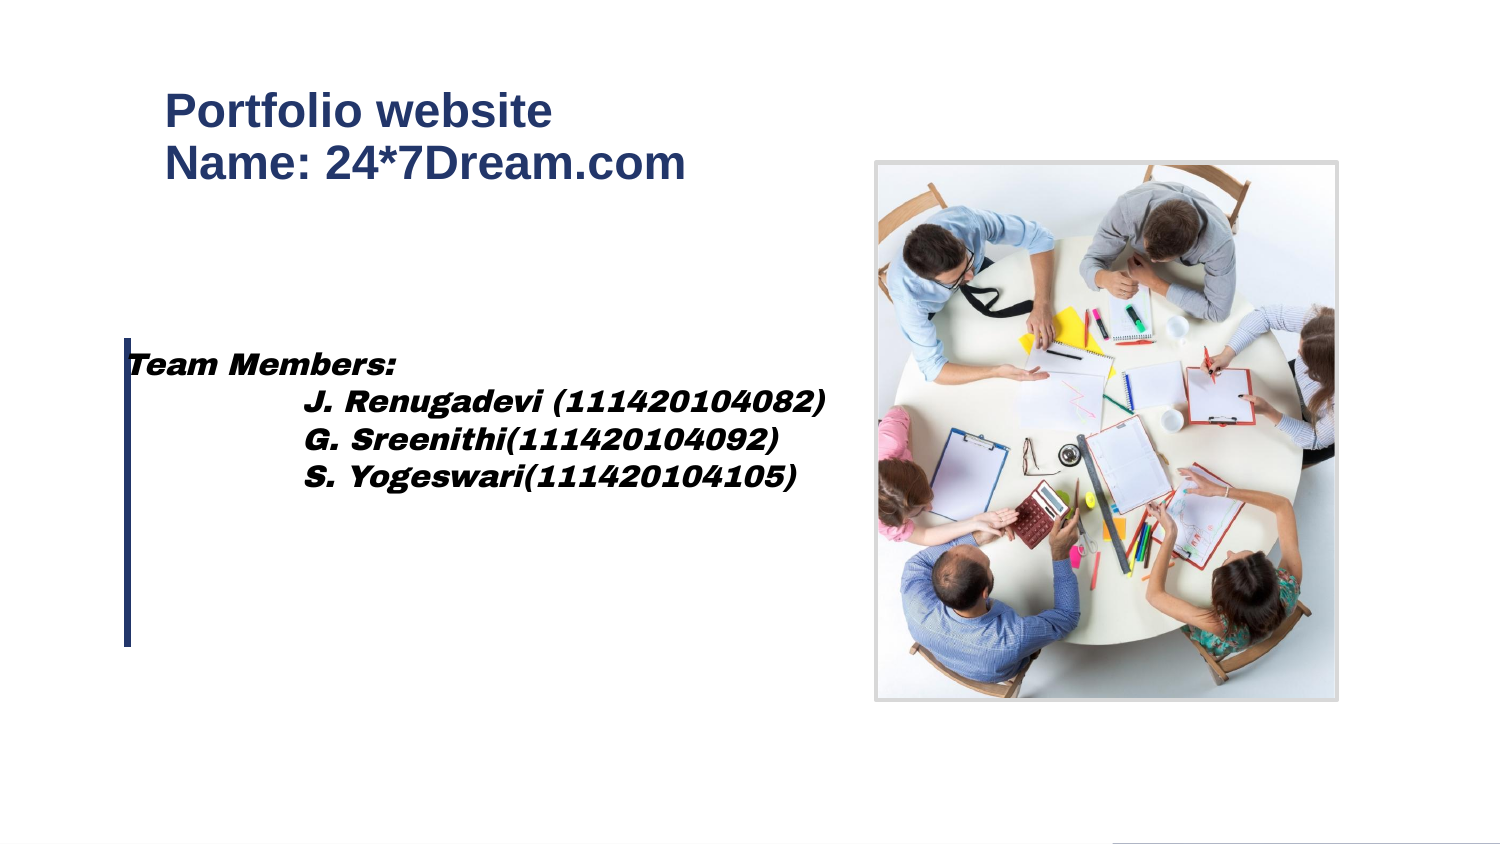

# Portfolio website Name: 24*7Dream.com
Team Members:
                 J. Renugadevi (111420104082)
                 G. Sreenithi(111420104092)
                 S. Yogeswari(111420104105)